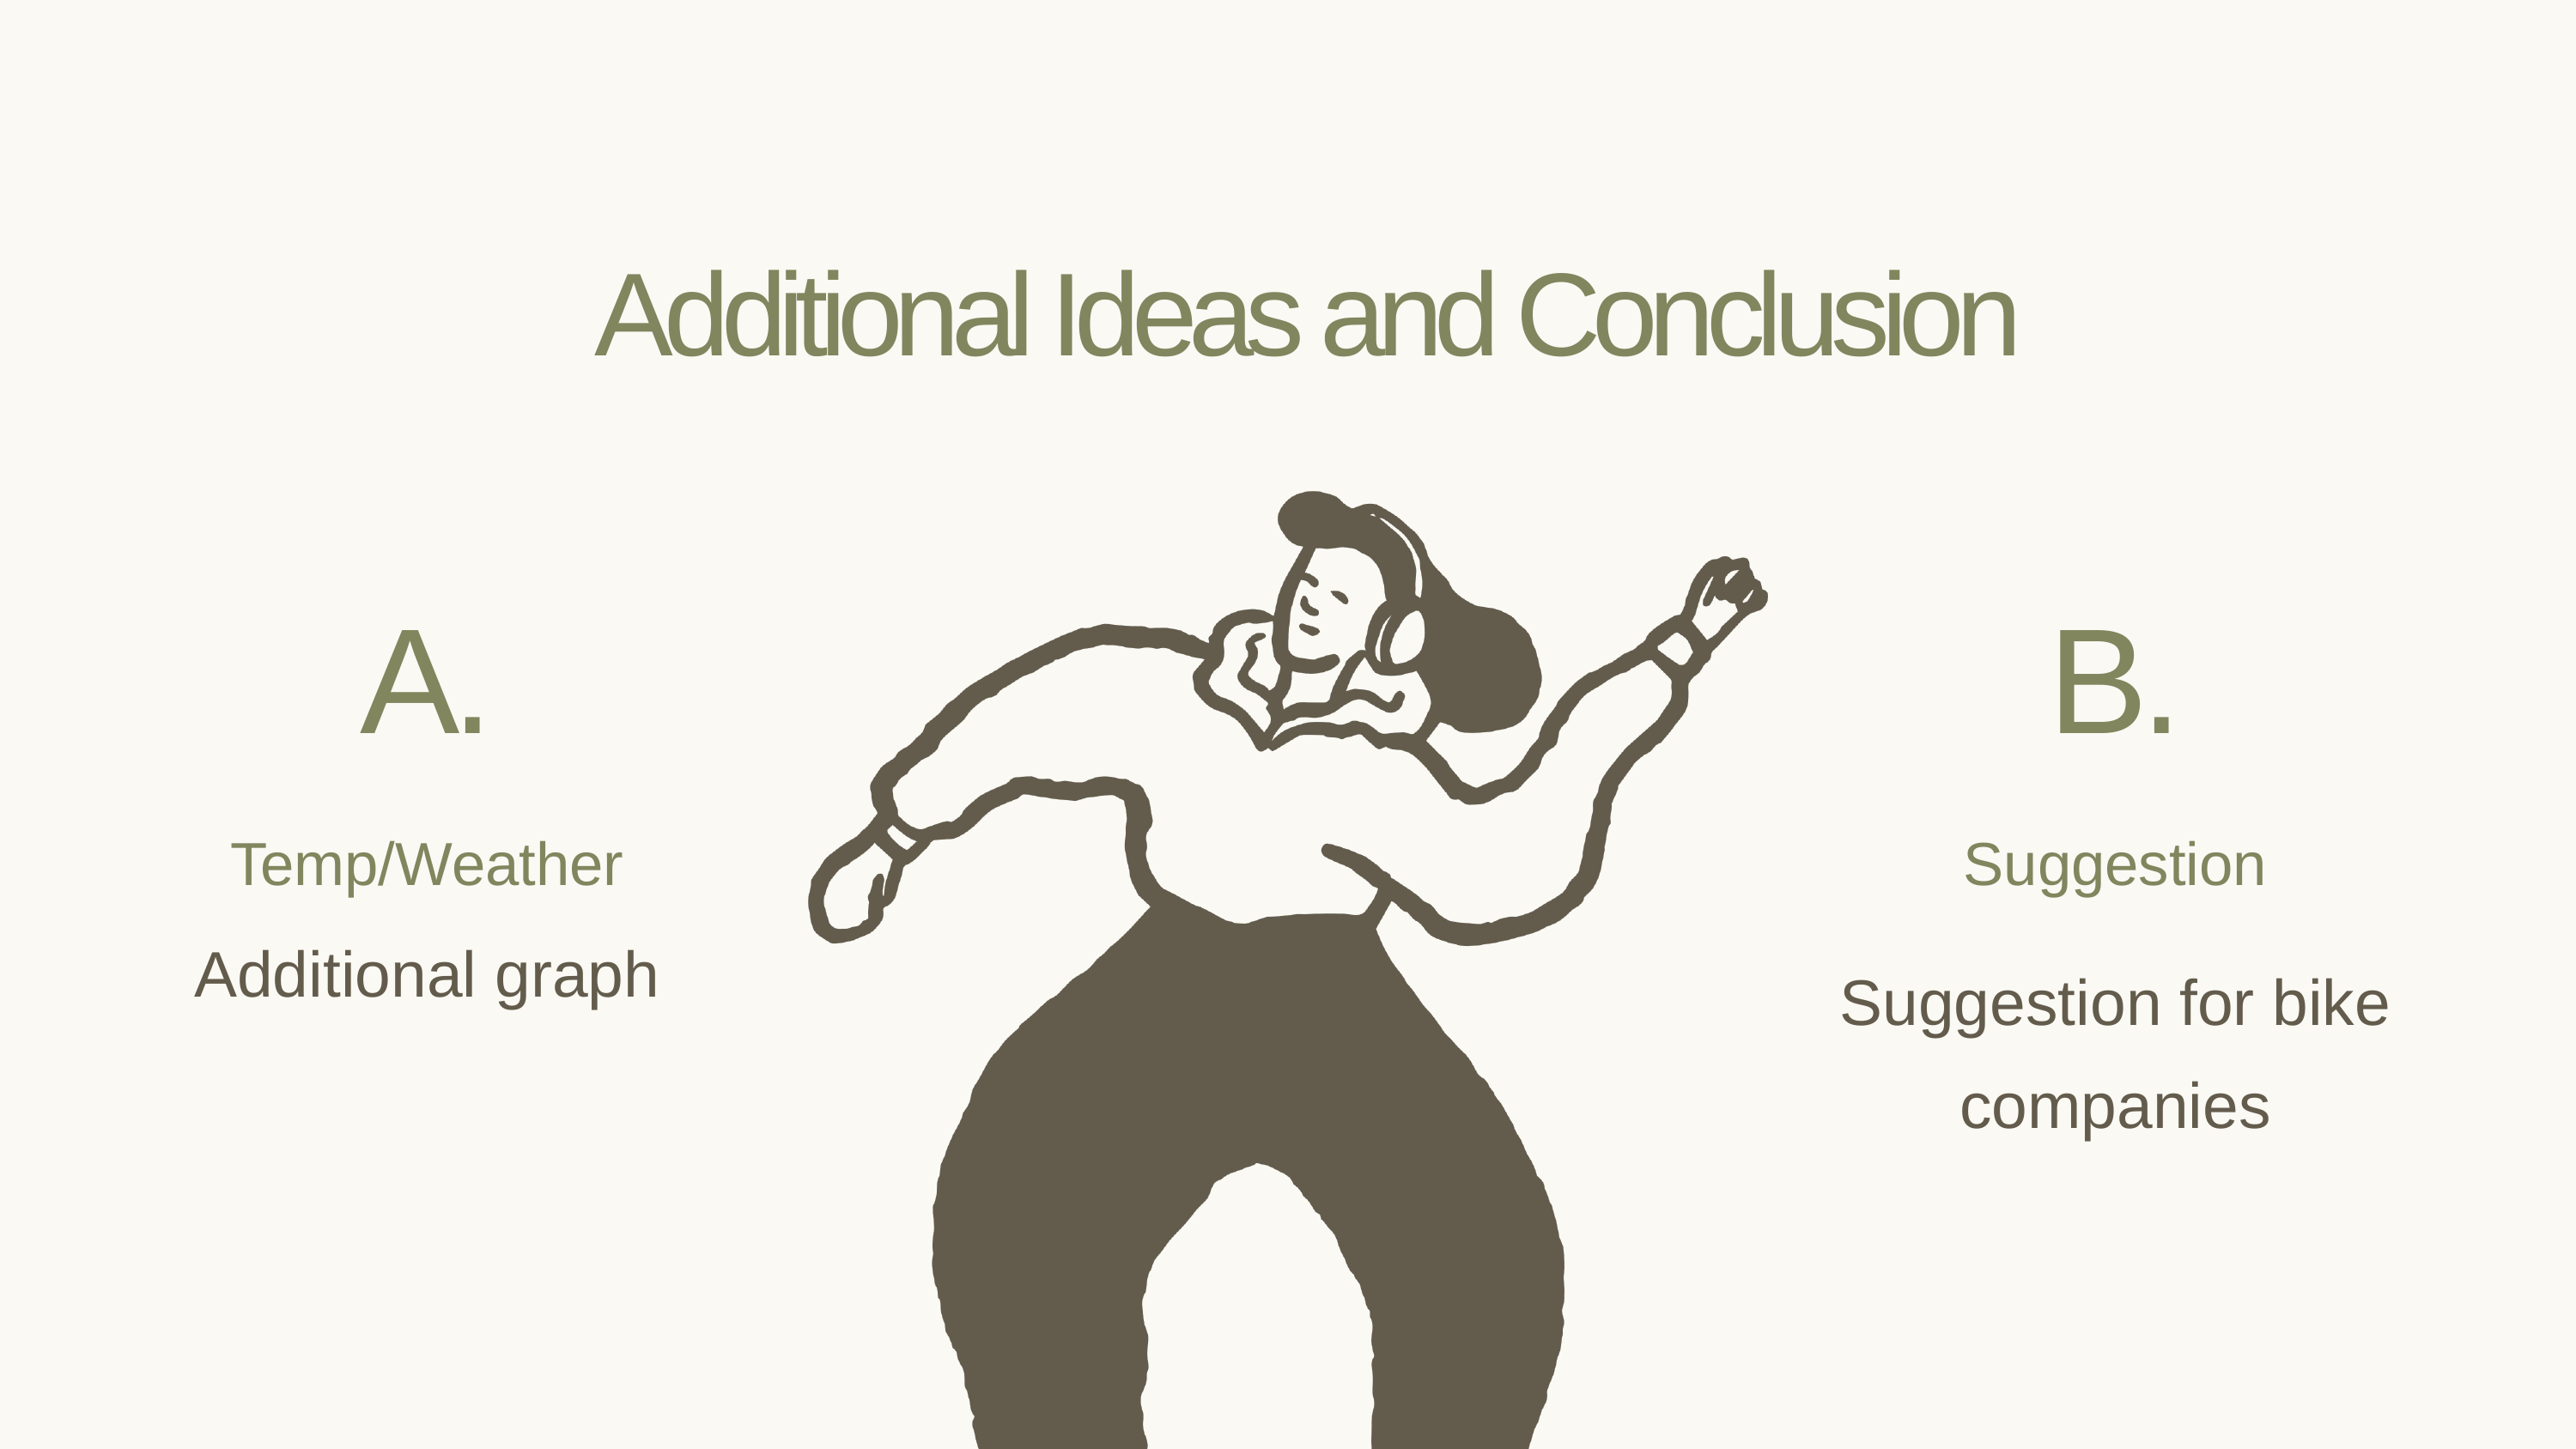

Additional Ideas and Conclusion

A.
B.
Temp/Weather
Suggestion
Suggestion for bike companies
Additional graph